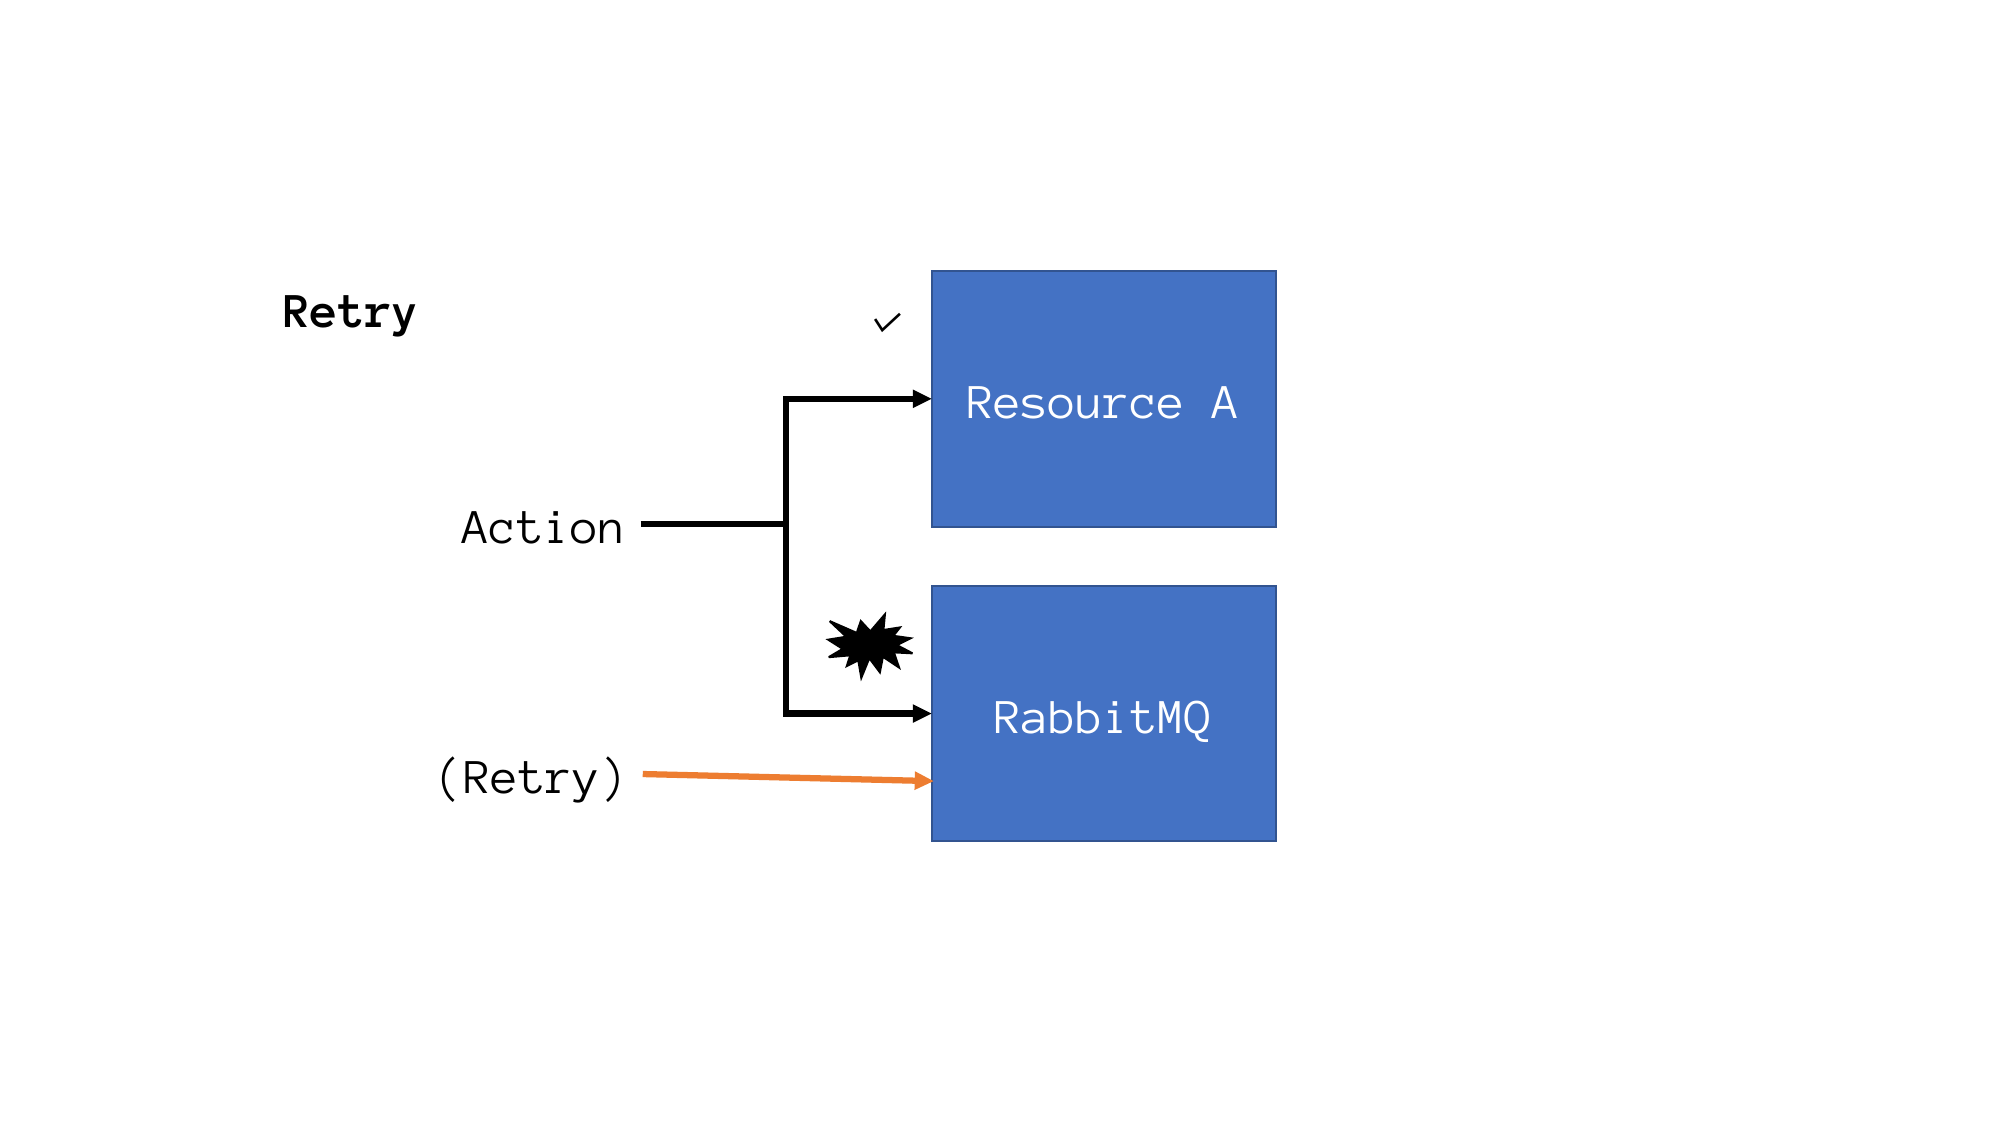

Retry
Resource A
✓
Action
RabbitMQ

(Retry)